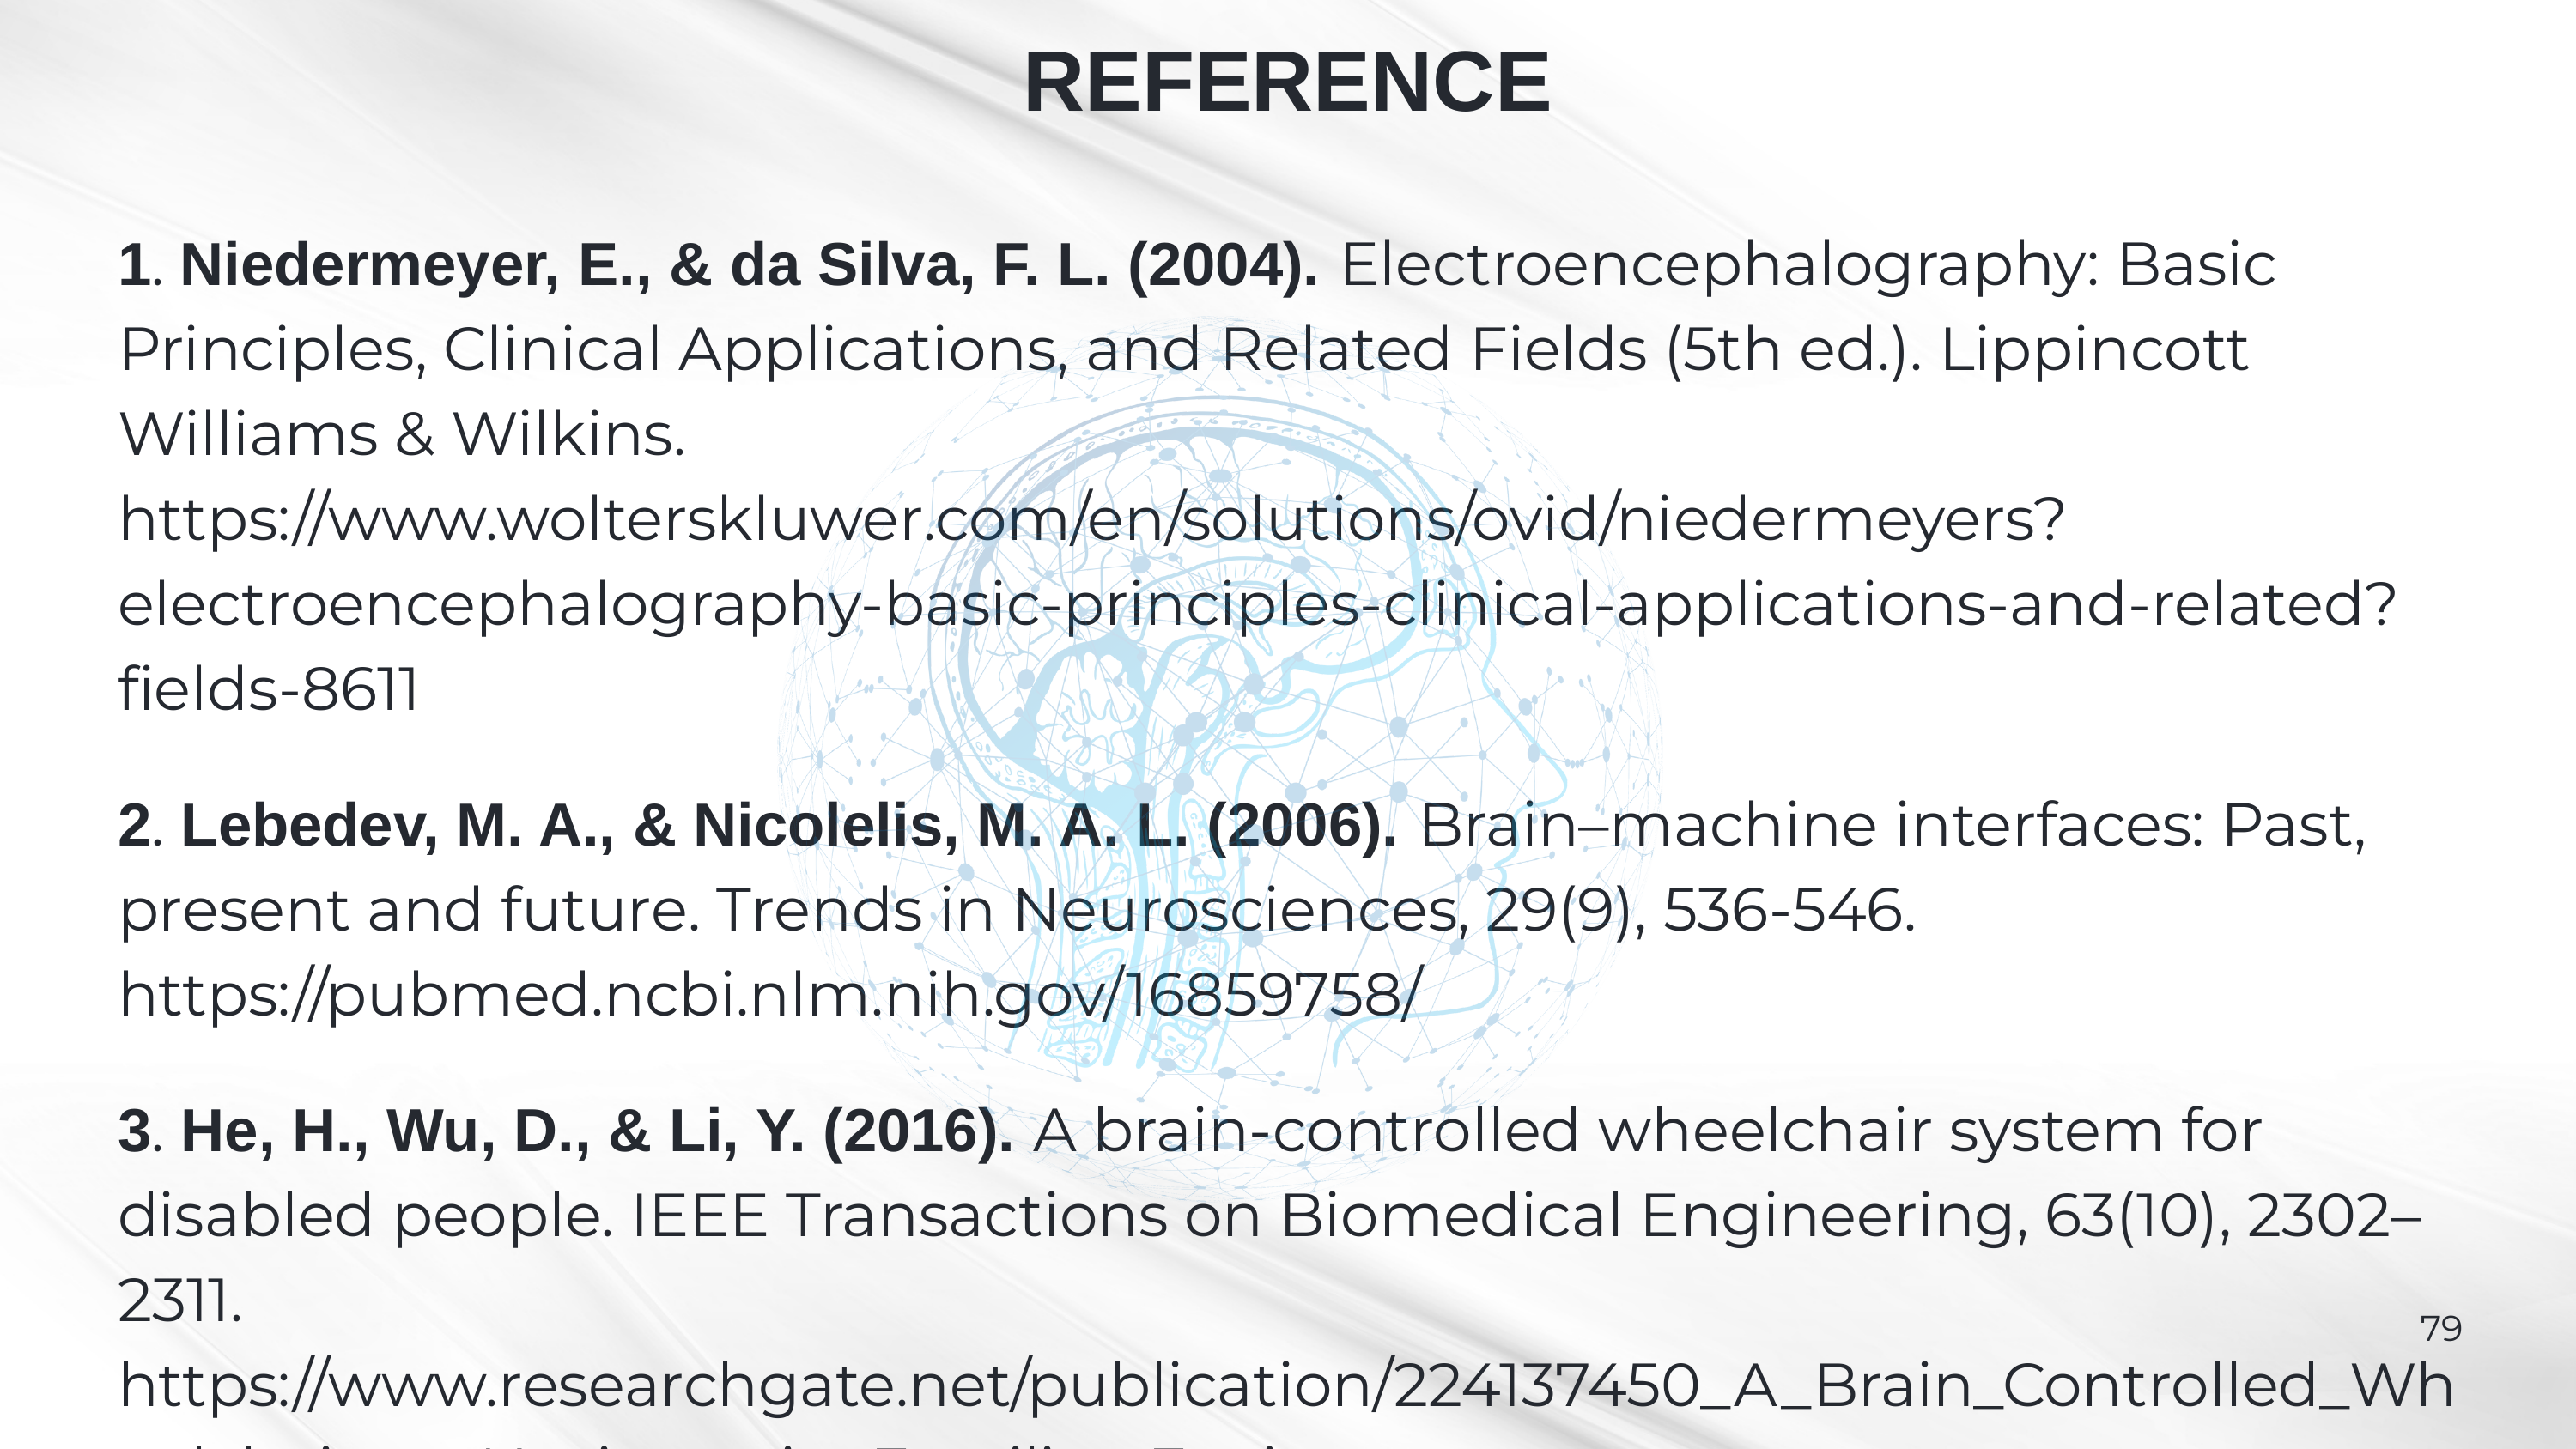

REFERENCE
1. Niedermeyer, E., & da Silva, F. L. (2004). Electroencephalography: Basic
Principles, Clinical Applications, and Related Fields (5th ed.). Lippincott
Williams & Wilkins.
https://www.wolterskluwer.com/en/solutions/ovid/niedermeyers?electroencephalography-basic-principles-clinical-applications-and-related?fields-8611

2. Lebedev, M. A., & Nicolelis, M. A. L. (2006). Brain–machine interfaces: Past,
present and future. Trends in Neurosciences, 29(9), 536-546.
https://pubmed.ncbi.nlm.nih.gov/16859758/

3. He, H., Wu, D., & Li, Y. (2016). A brain-controlled wheelchair system for
disabled people. IEEE Transactions on Biomedical Engineering, 63(10), 2302–
2311.
https://www.researchgate.net/publication/224137450_A_Brain_Controlled_Wh
eelchair_to_Navigate_in_Familiar_Environments

79